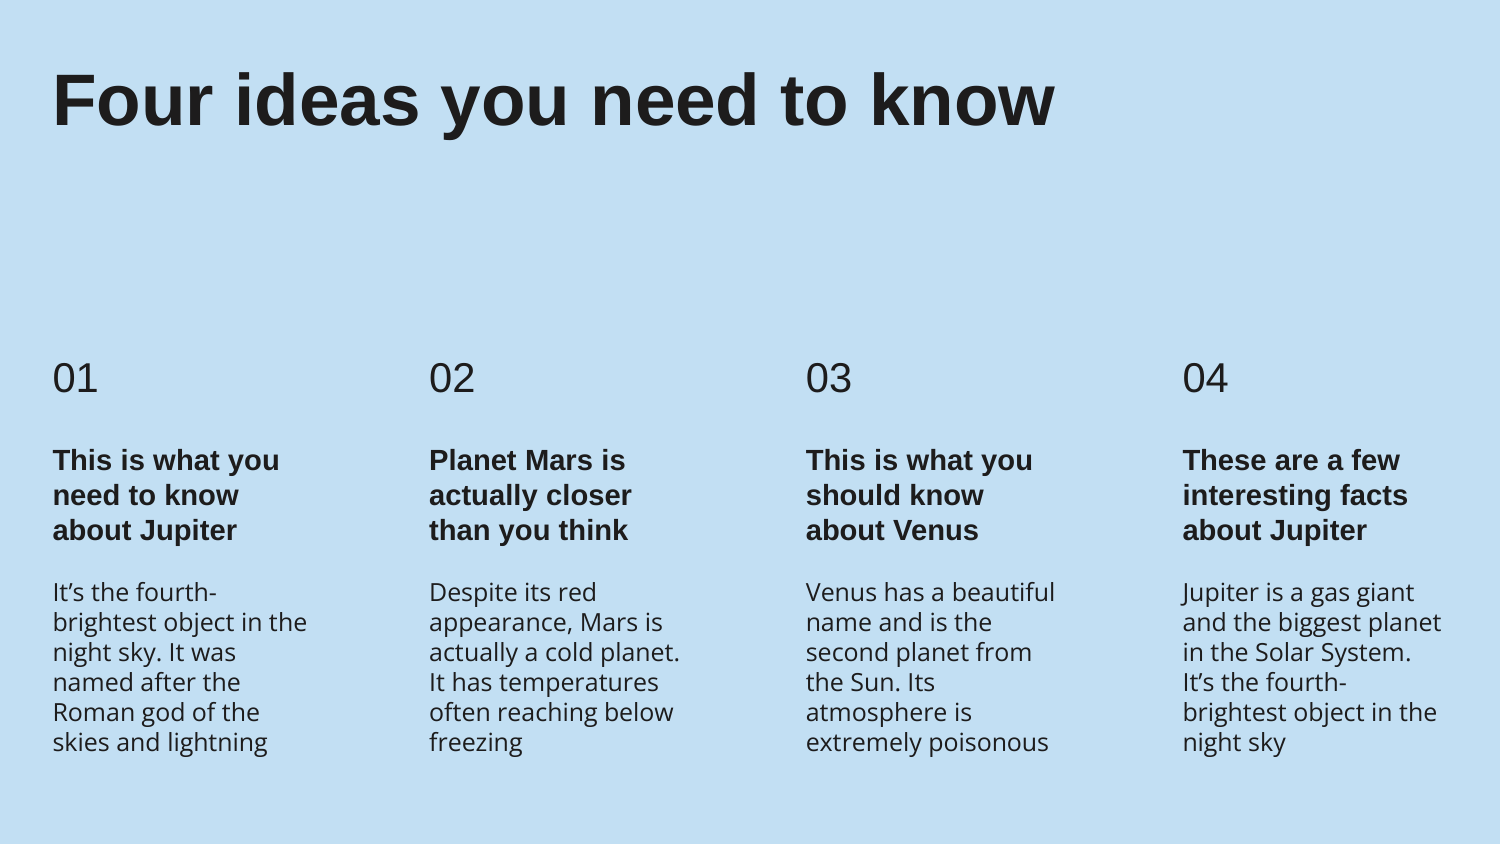

# Four ideas you need to know
01
02
03
04
This is what you need to know about Jupiter
Planet Mars is actually closer than you think
This is what you should know about Venus
These are a few interesting facts about Jupiter
It’s the fourth-brightest object in the night sky. It was named after the Roman god of the skies and lightning
Despite its red appearance, Mars is actually a cold planet. It has temperatures often reaching below freezing
Venus has a beautiful name and is the second planet from the Sun. Its atmosphere is extremely poisonous
Jupiter is a gas giant and the biggest planet in the Solar System. It’s the fourth-brightest object in the night sky